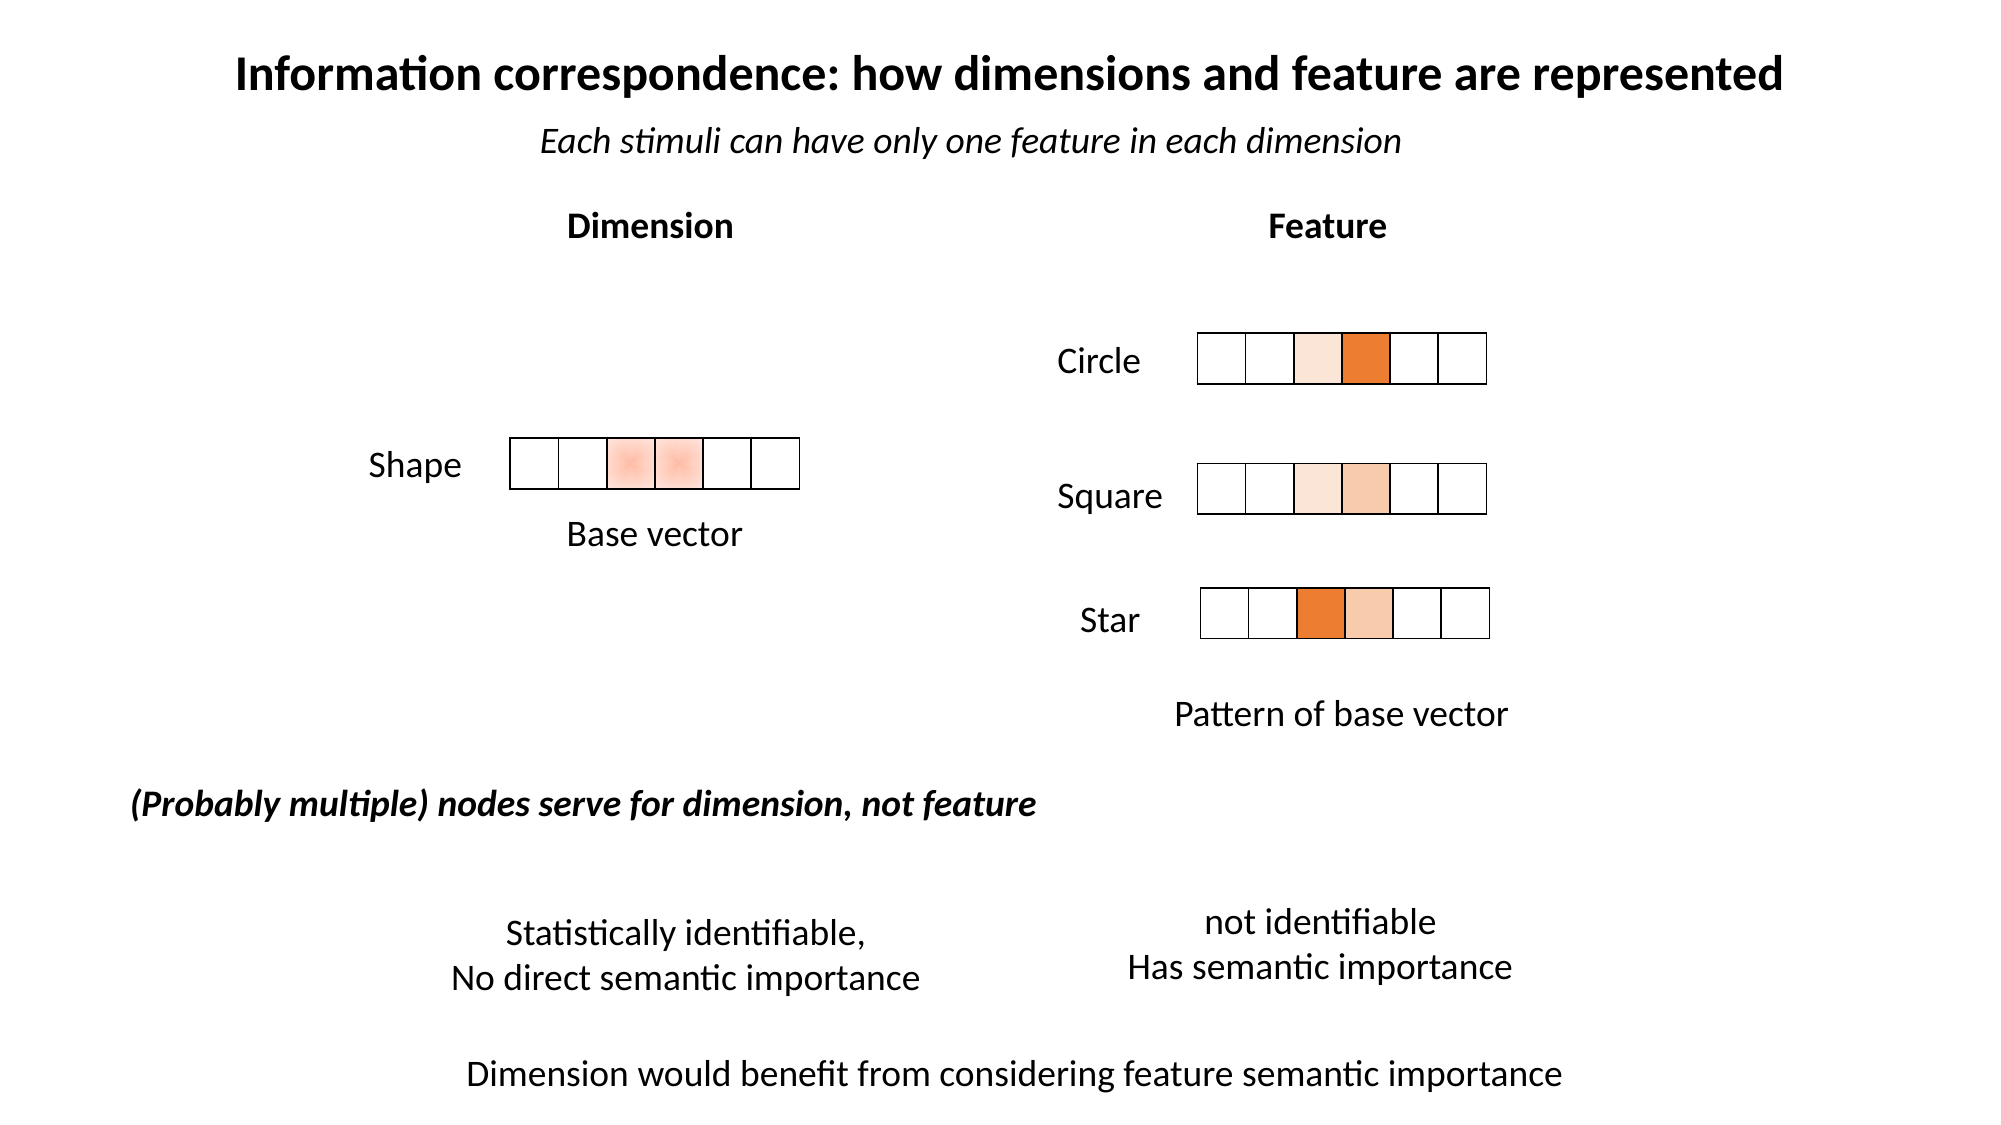

Information correspondence: how dimensions and feature are represented
Each stimuli can have only one feature in each dimension
Feature
Dimension
Circle
|  |  |  |  |  |  |
| --- | --- | --- | --- | --- | --- |
Shape
|  |  |  |  |  |  |
| --- | --- | --- | --- | --- | --- |
Square
|  |  |  |  |  |  |
| --- | --- | --- | --- | --- | --- |
Base vector
Star
|  |  |  |  |  |  |
| --- | --- | --- | --- | --- | --- |
Pattern of base vector
(Probably multiple) nodes serve for dimension, not feature
not identifiable
Has semantic importance
Statistically identifiable,
No direct semantic importance
Dimension would benefit from considering feature semantic importance
The real dimension division is much more complex than this (weight, not arbitrary)